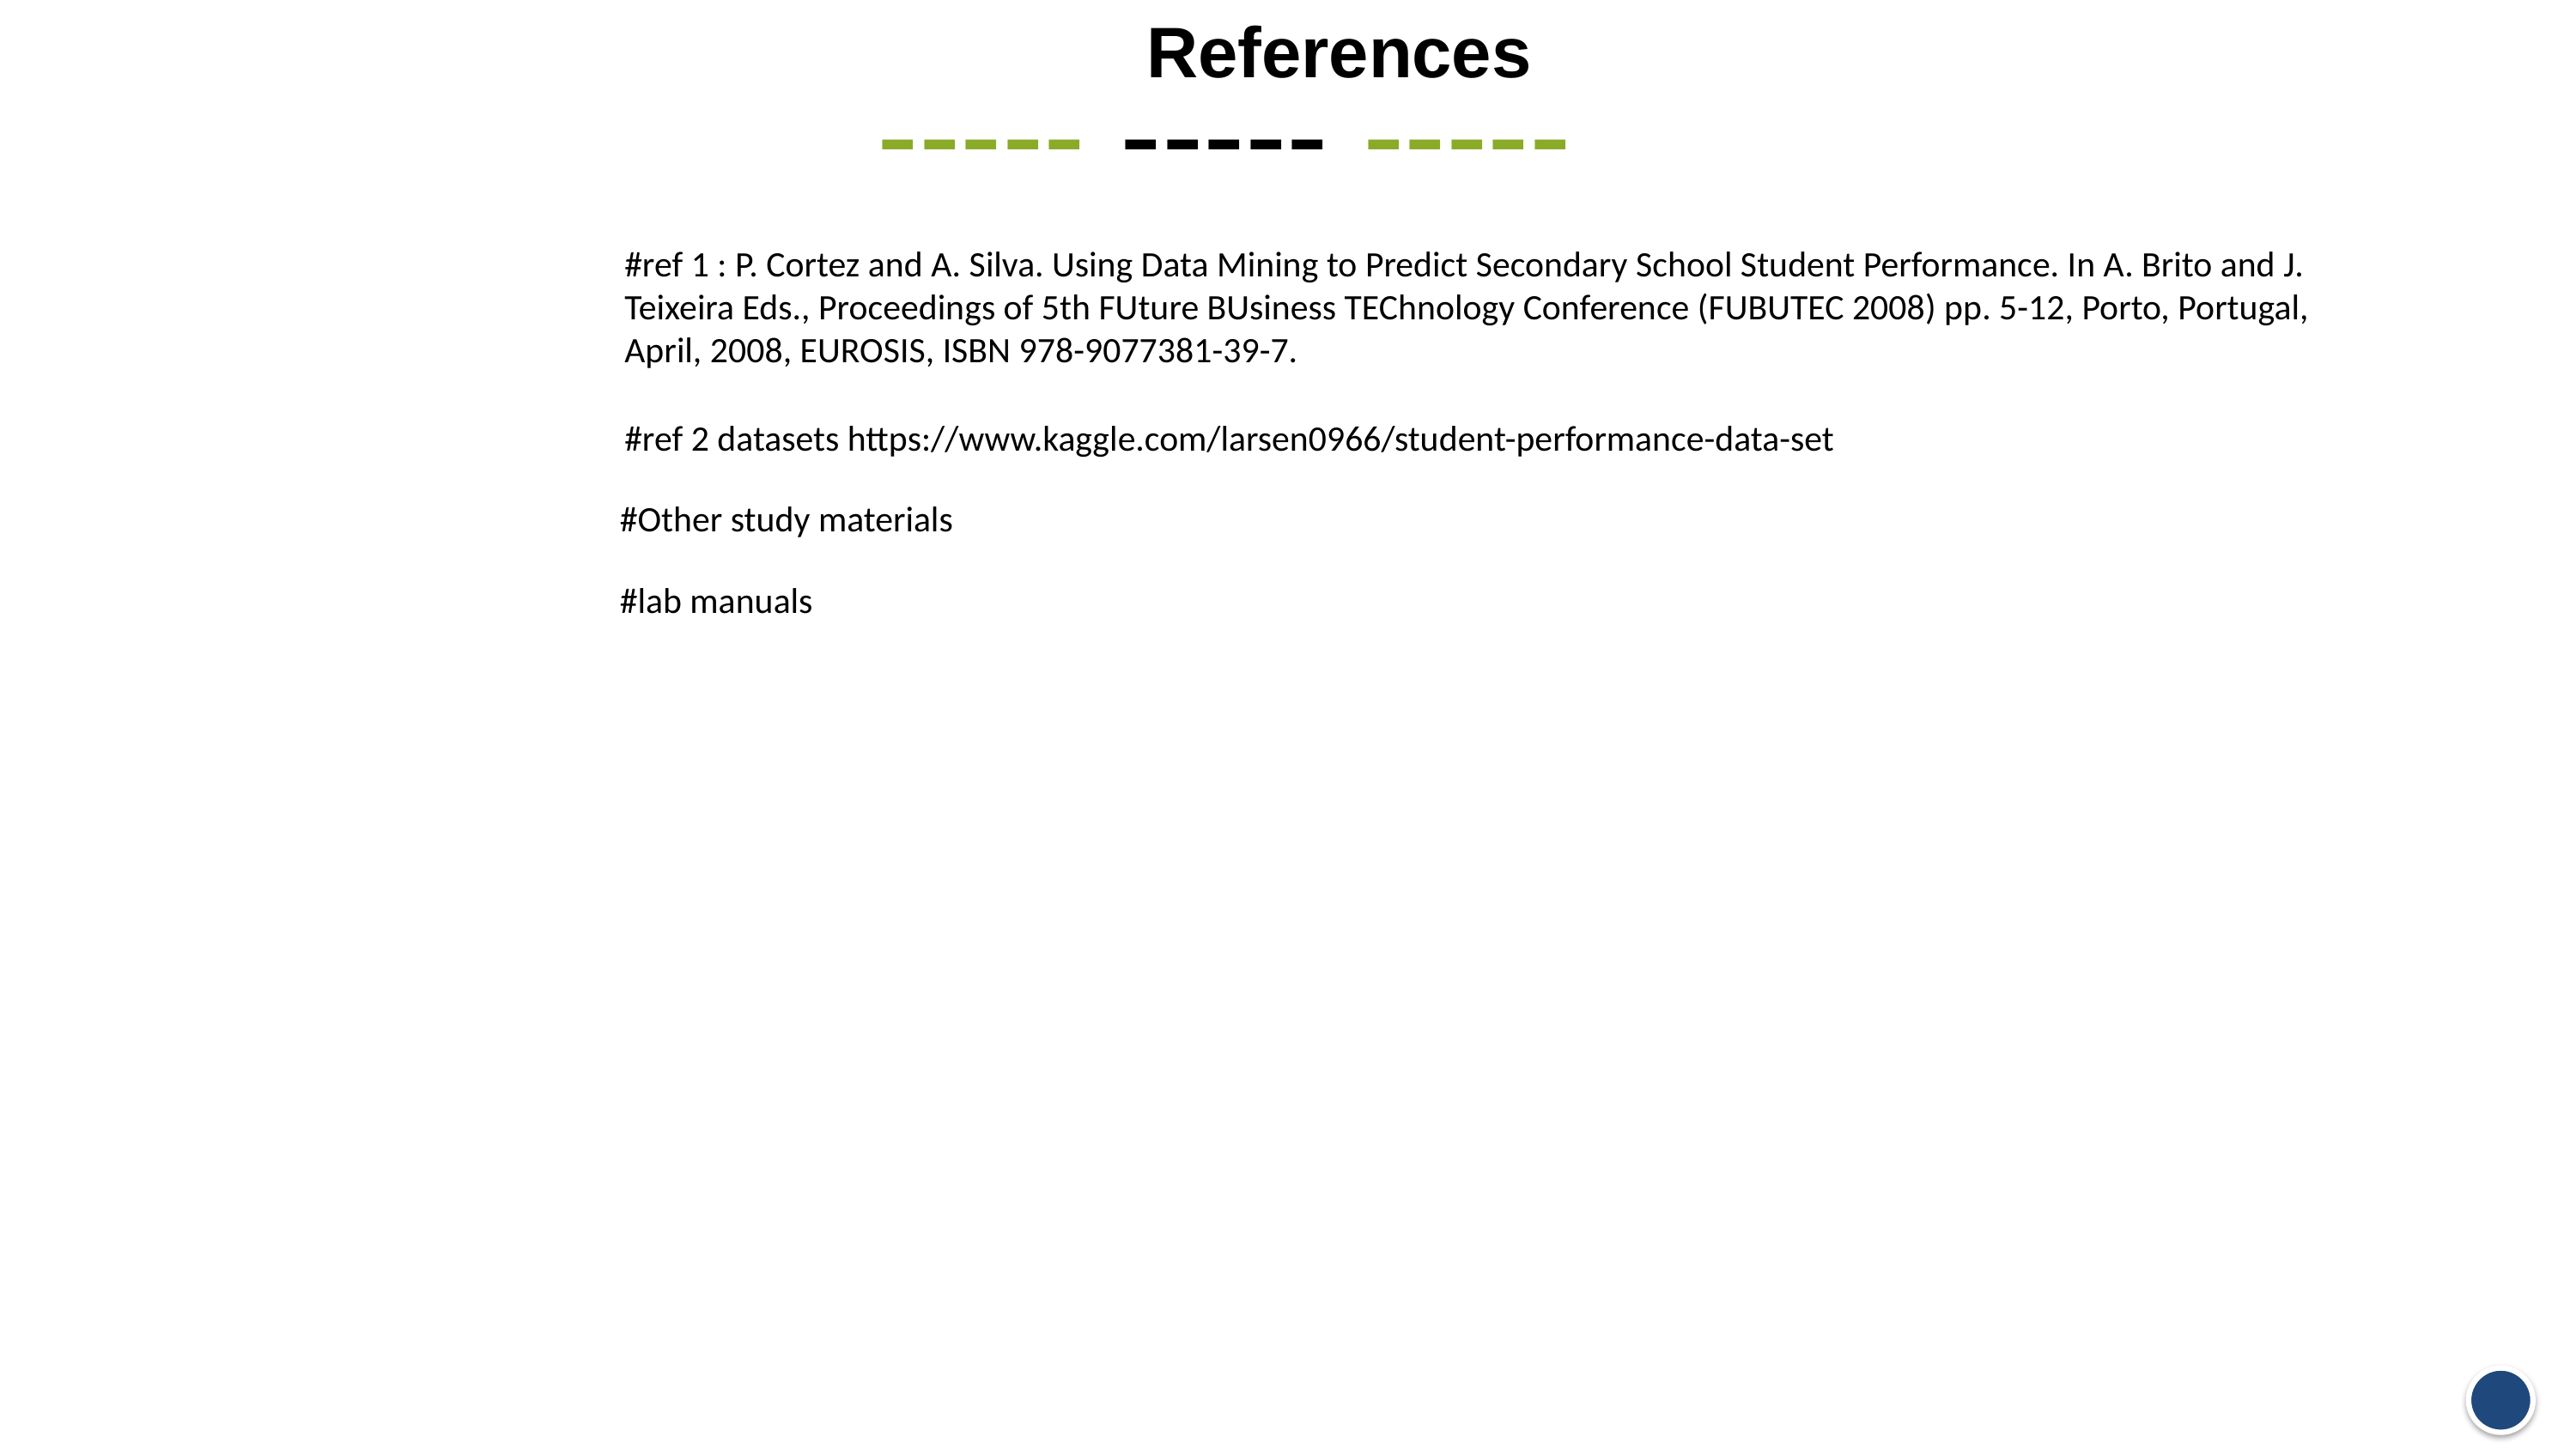

References
----- ----- -----
#ref 1 : P. Cortez and A. Silva. Using Data Mining to Predict Secondary School Student Performance. In A. Brito and J. Teixeira Eds., Proceedings of 5th FUture BUsiness TEChnology Conference (FUBUTEC 2008) pp. 5-12, Porto, Portugal, April, 2008, EUROSIS, ISBN 978-9077381-39-7.
#ref 2 datasets https://www.kaggle.com/larsen0966/student-performance-data-set
#Other study materials
#lab manuals

39